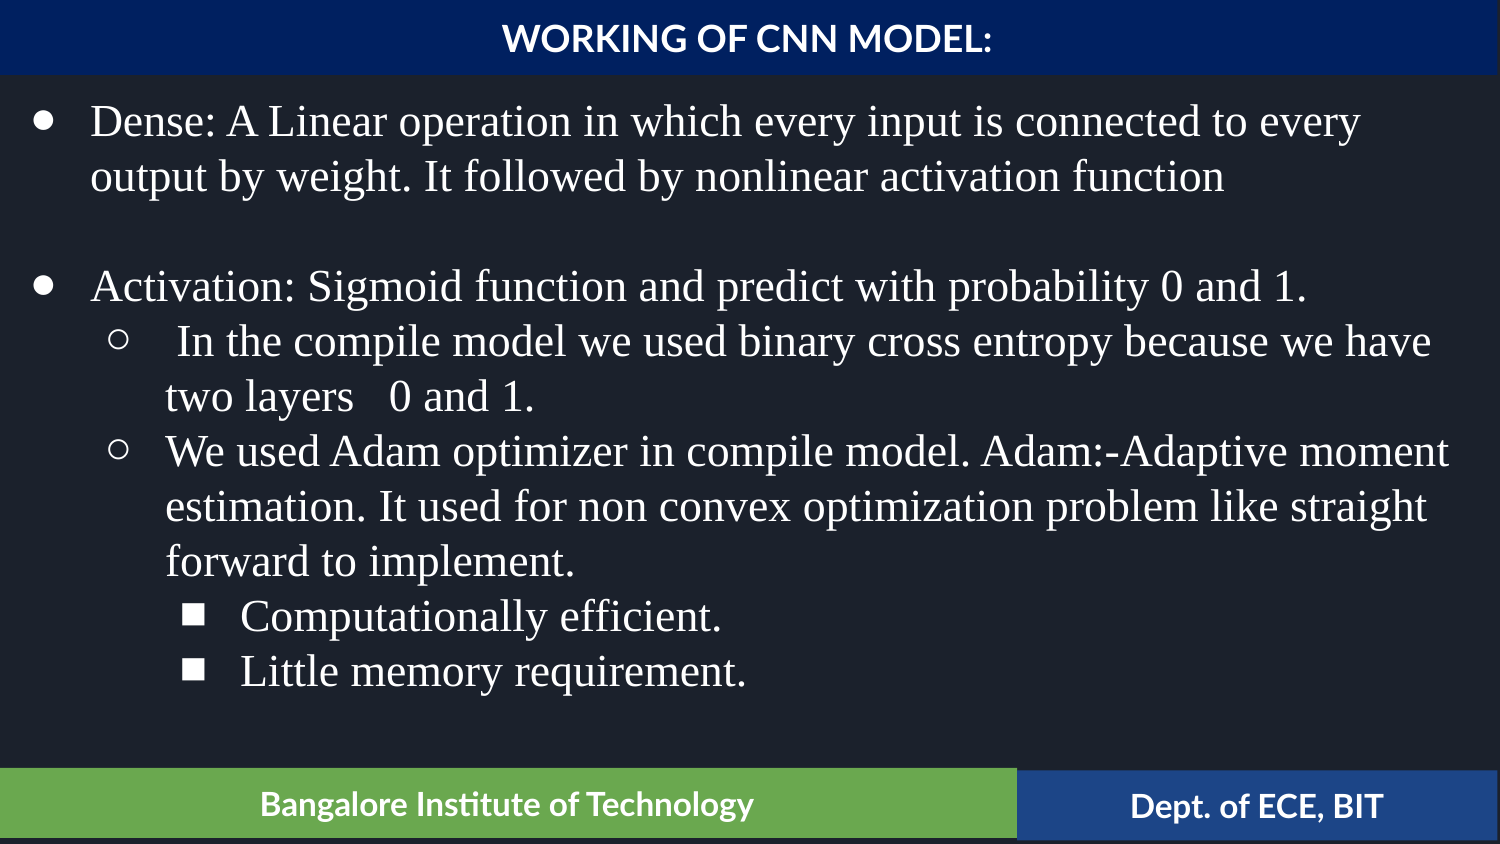

WORKING OF CNN MODEL:
Dense: A Linear operation in which every input is connected to every output by weight. It followed by nonlinear activation function

Activation: Sigmoid function and predict with probability 0 and 1.
 In the compile model we used binary cross entropy because we have two layers   0 and 1.
We used Adam optimizer in compile model. Adam:-Adaptive moment estimation. It used for non convex optimization problem like straight forward to implement.
Computationally efficient.
Little memory requirement.
Bangalore Institute of Technology
Dept. of ECE, BIT